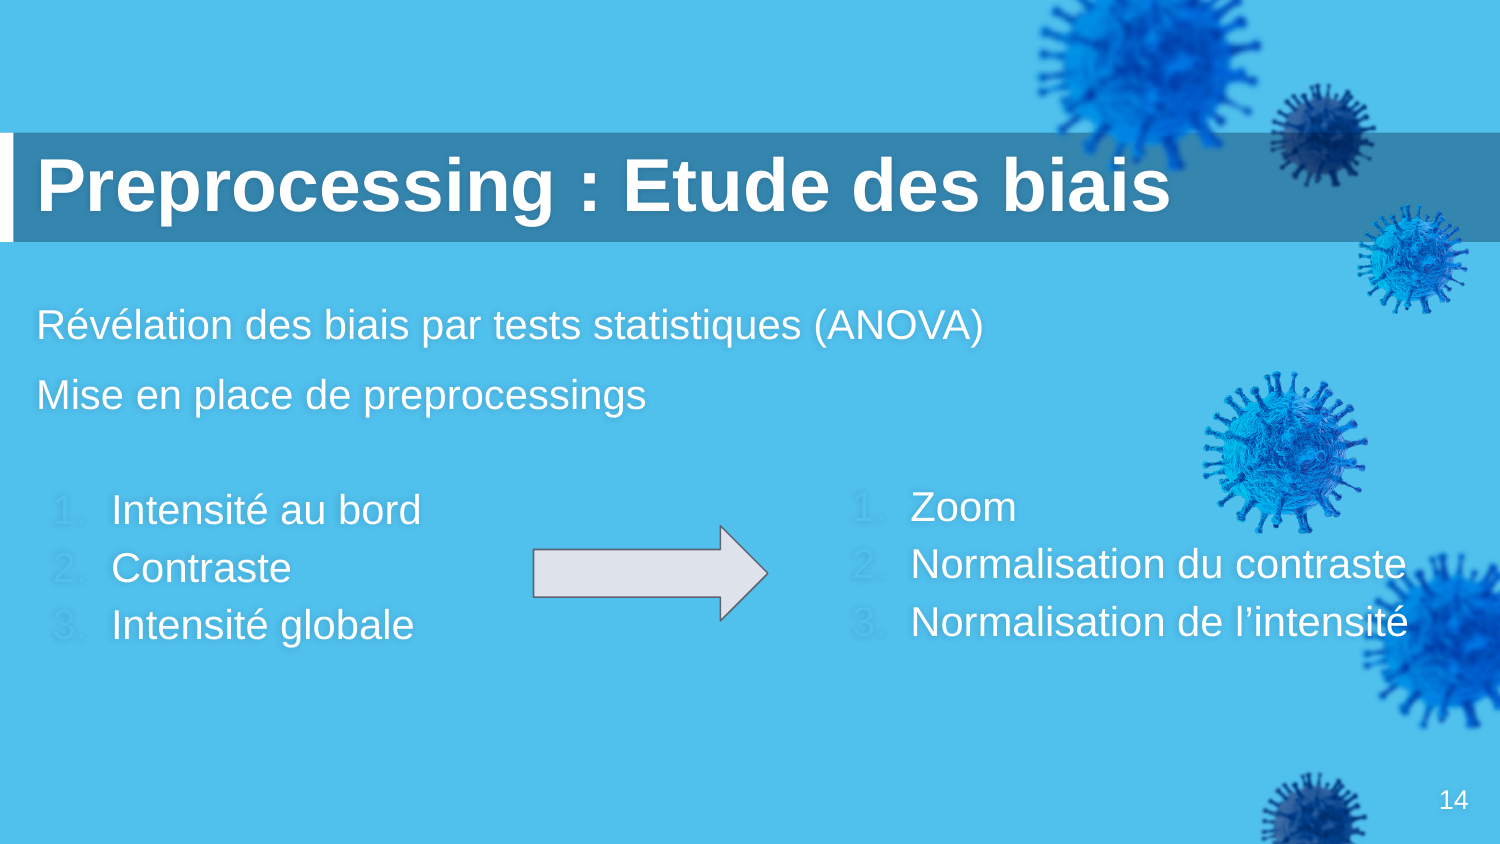

# Preprocessing : Etude des biais
Révélation des biais par tests statistiques (ANOVA)
Mise en place de preprocessings

Intensité au bord
Contraste
Intensité globale

Zoom
Normalisation du contraste
Normalisation de l’intensité

14